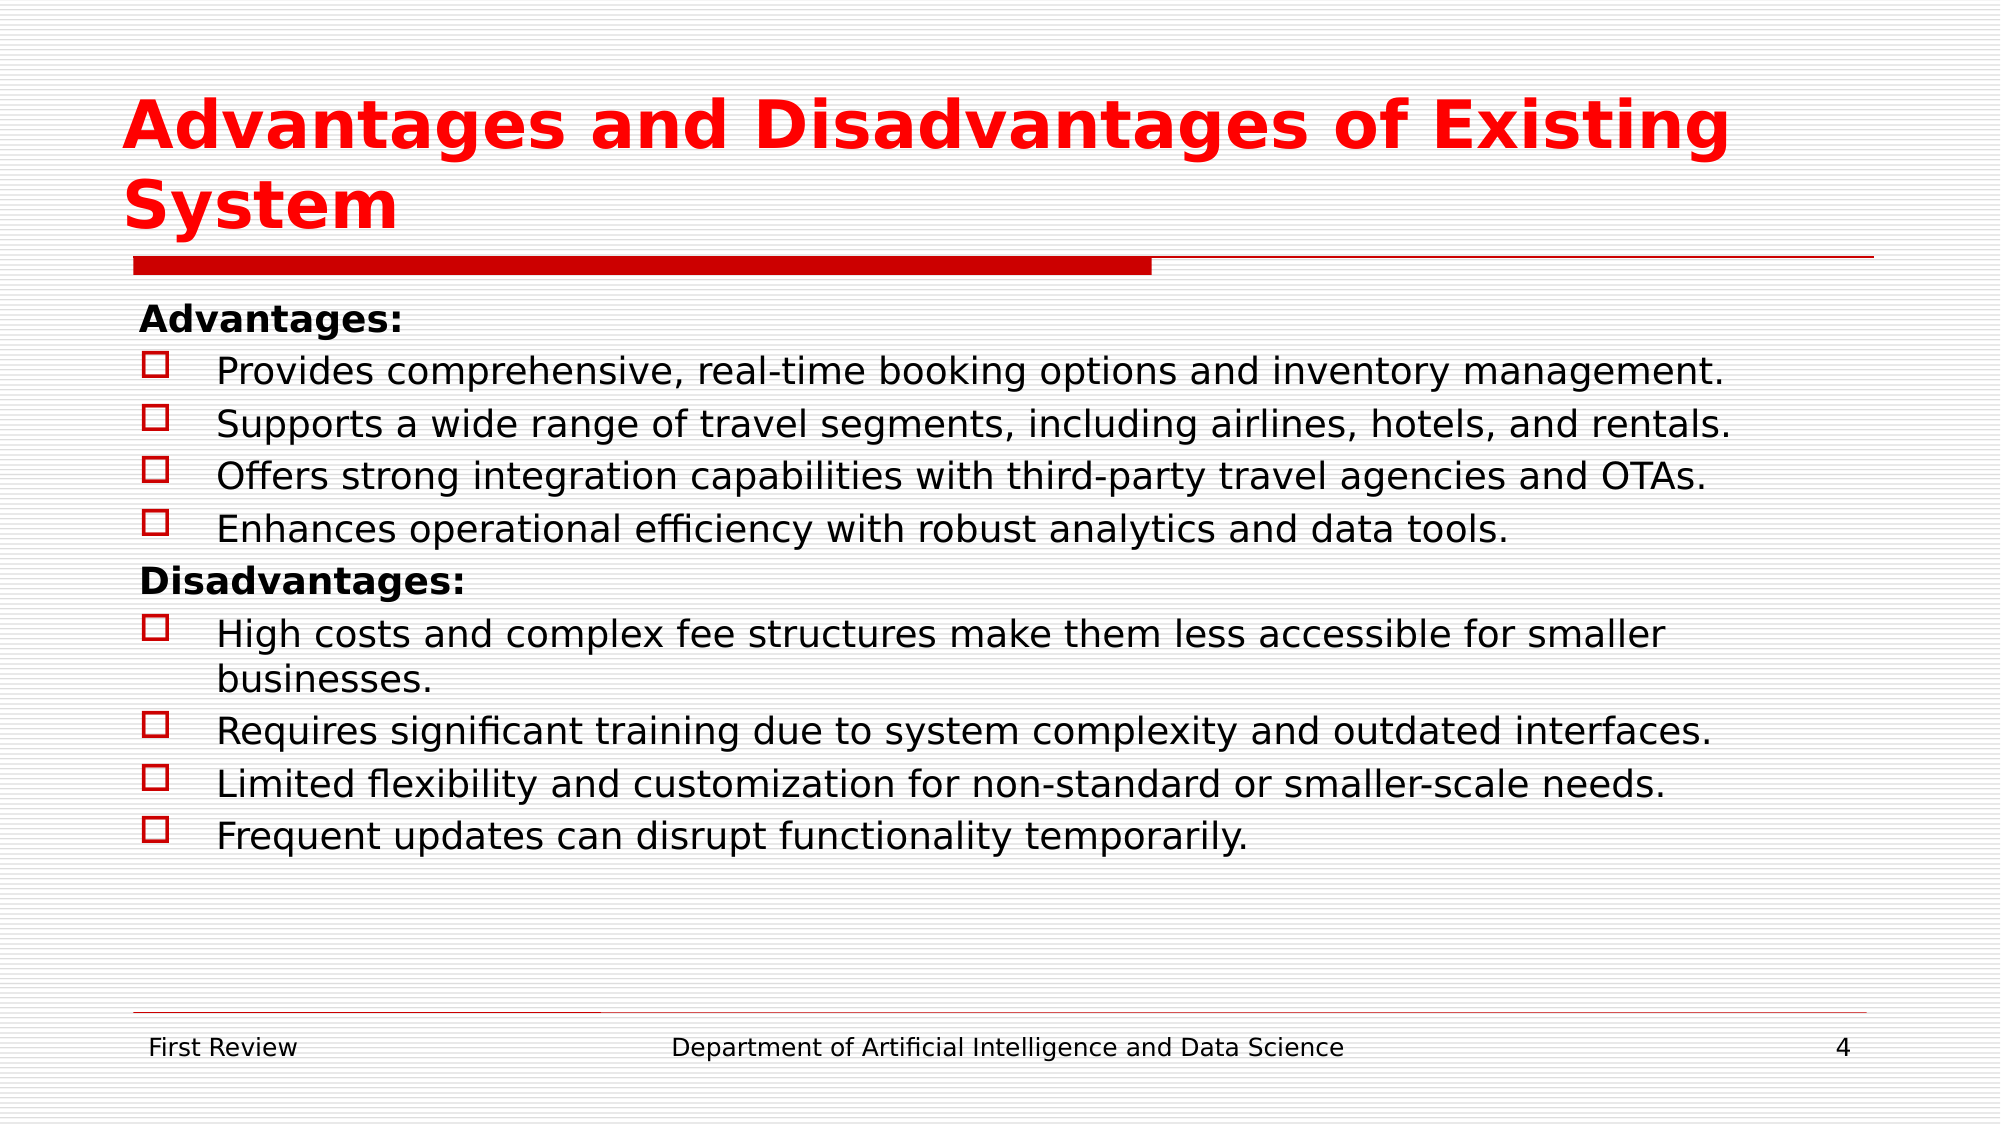

# Advantages and Disadvantages of Existing System
Advantages:
Provides comprehensive, real-time booking options and inventory management.
Supports a wide range of travel segments, including airlines, hotels, and rentals.
Offers strong integration capabilities with third-party travel agencies and OTAs.
Enhances operational efficiency with robust analytics and data tools.
Disadvantages:
High costs and complex fee structures make them less accessible for smaller businesses.
Requires significant training due to system complexity and outdated interfaces.
Limited flexibility and customization for non-standard or smaller-scale needs.
Frequent updates can disrupt functionality temporarily.
Department of Artificial Intelligence and Data Science
First Review
4